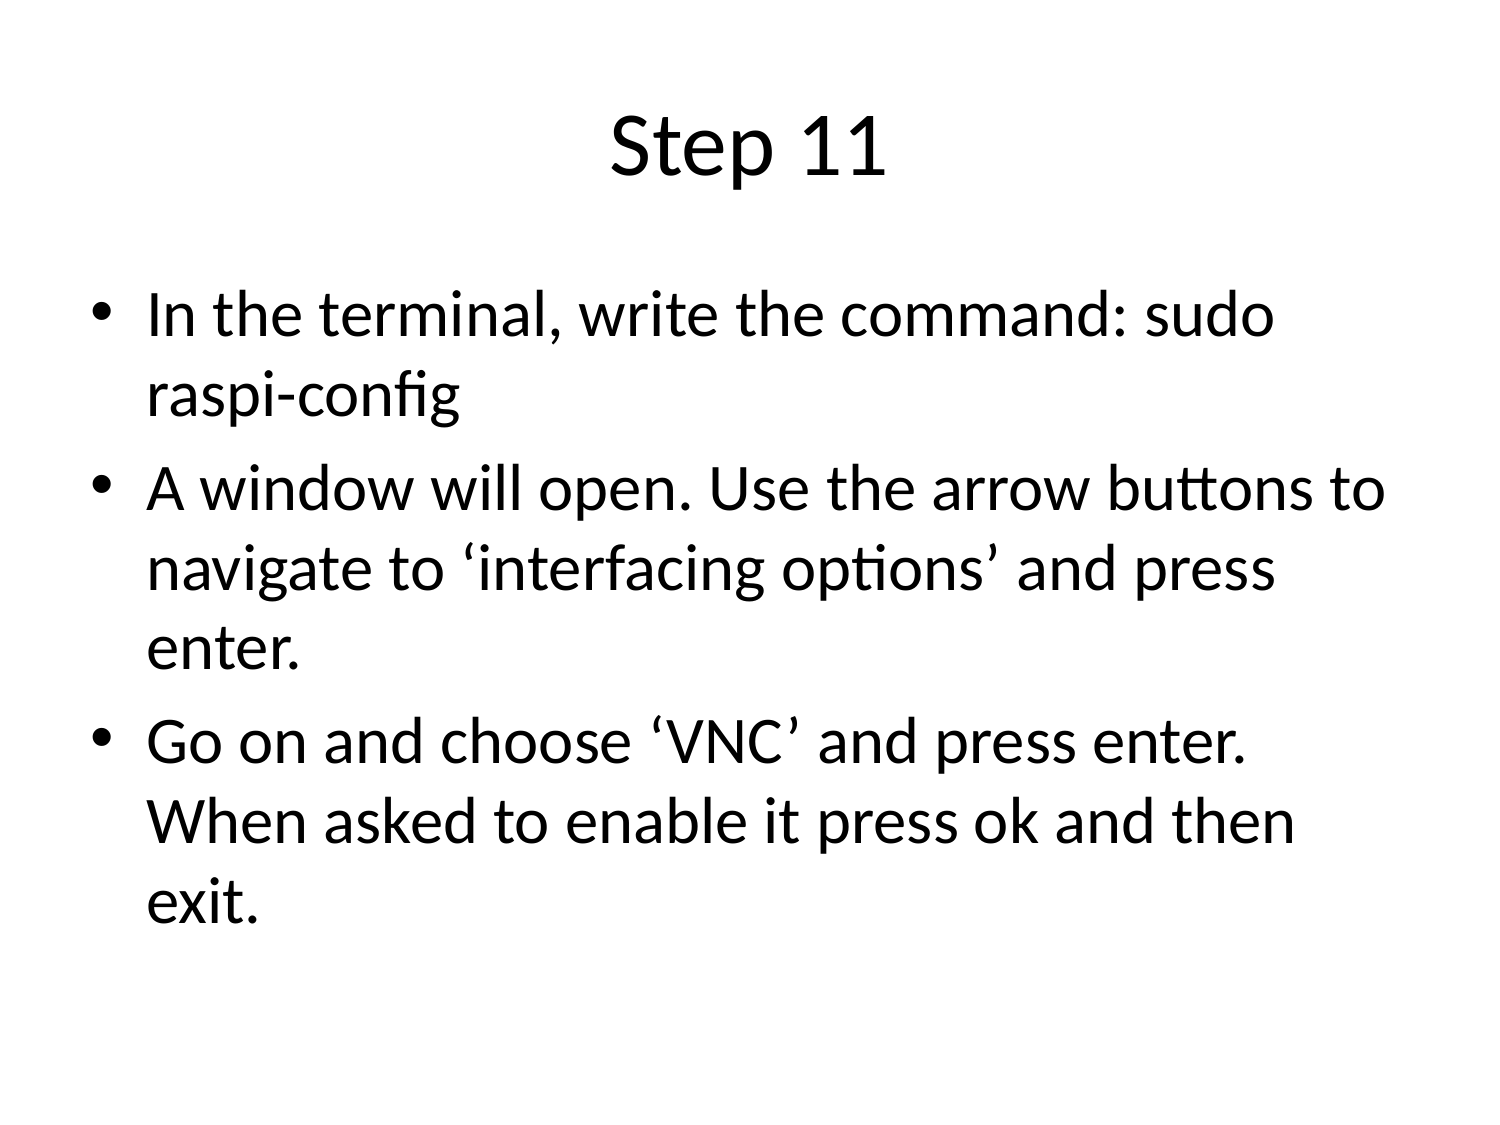

# Step 11
In the terminal, write the command: sudo raspi-config
A window will open. Use the arrow buttons to navigate to ‘interfacing options’ and press enter.
Go on and choose ‘VNC’ and press enter. When asked to enable it press ok and then exit.